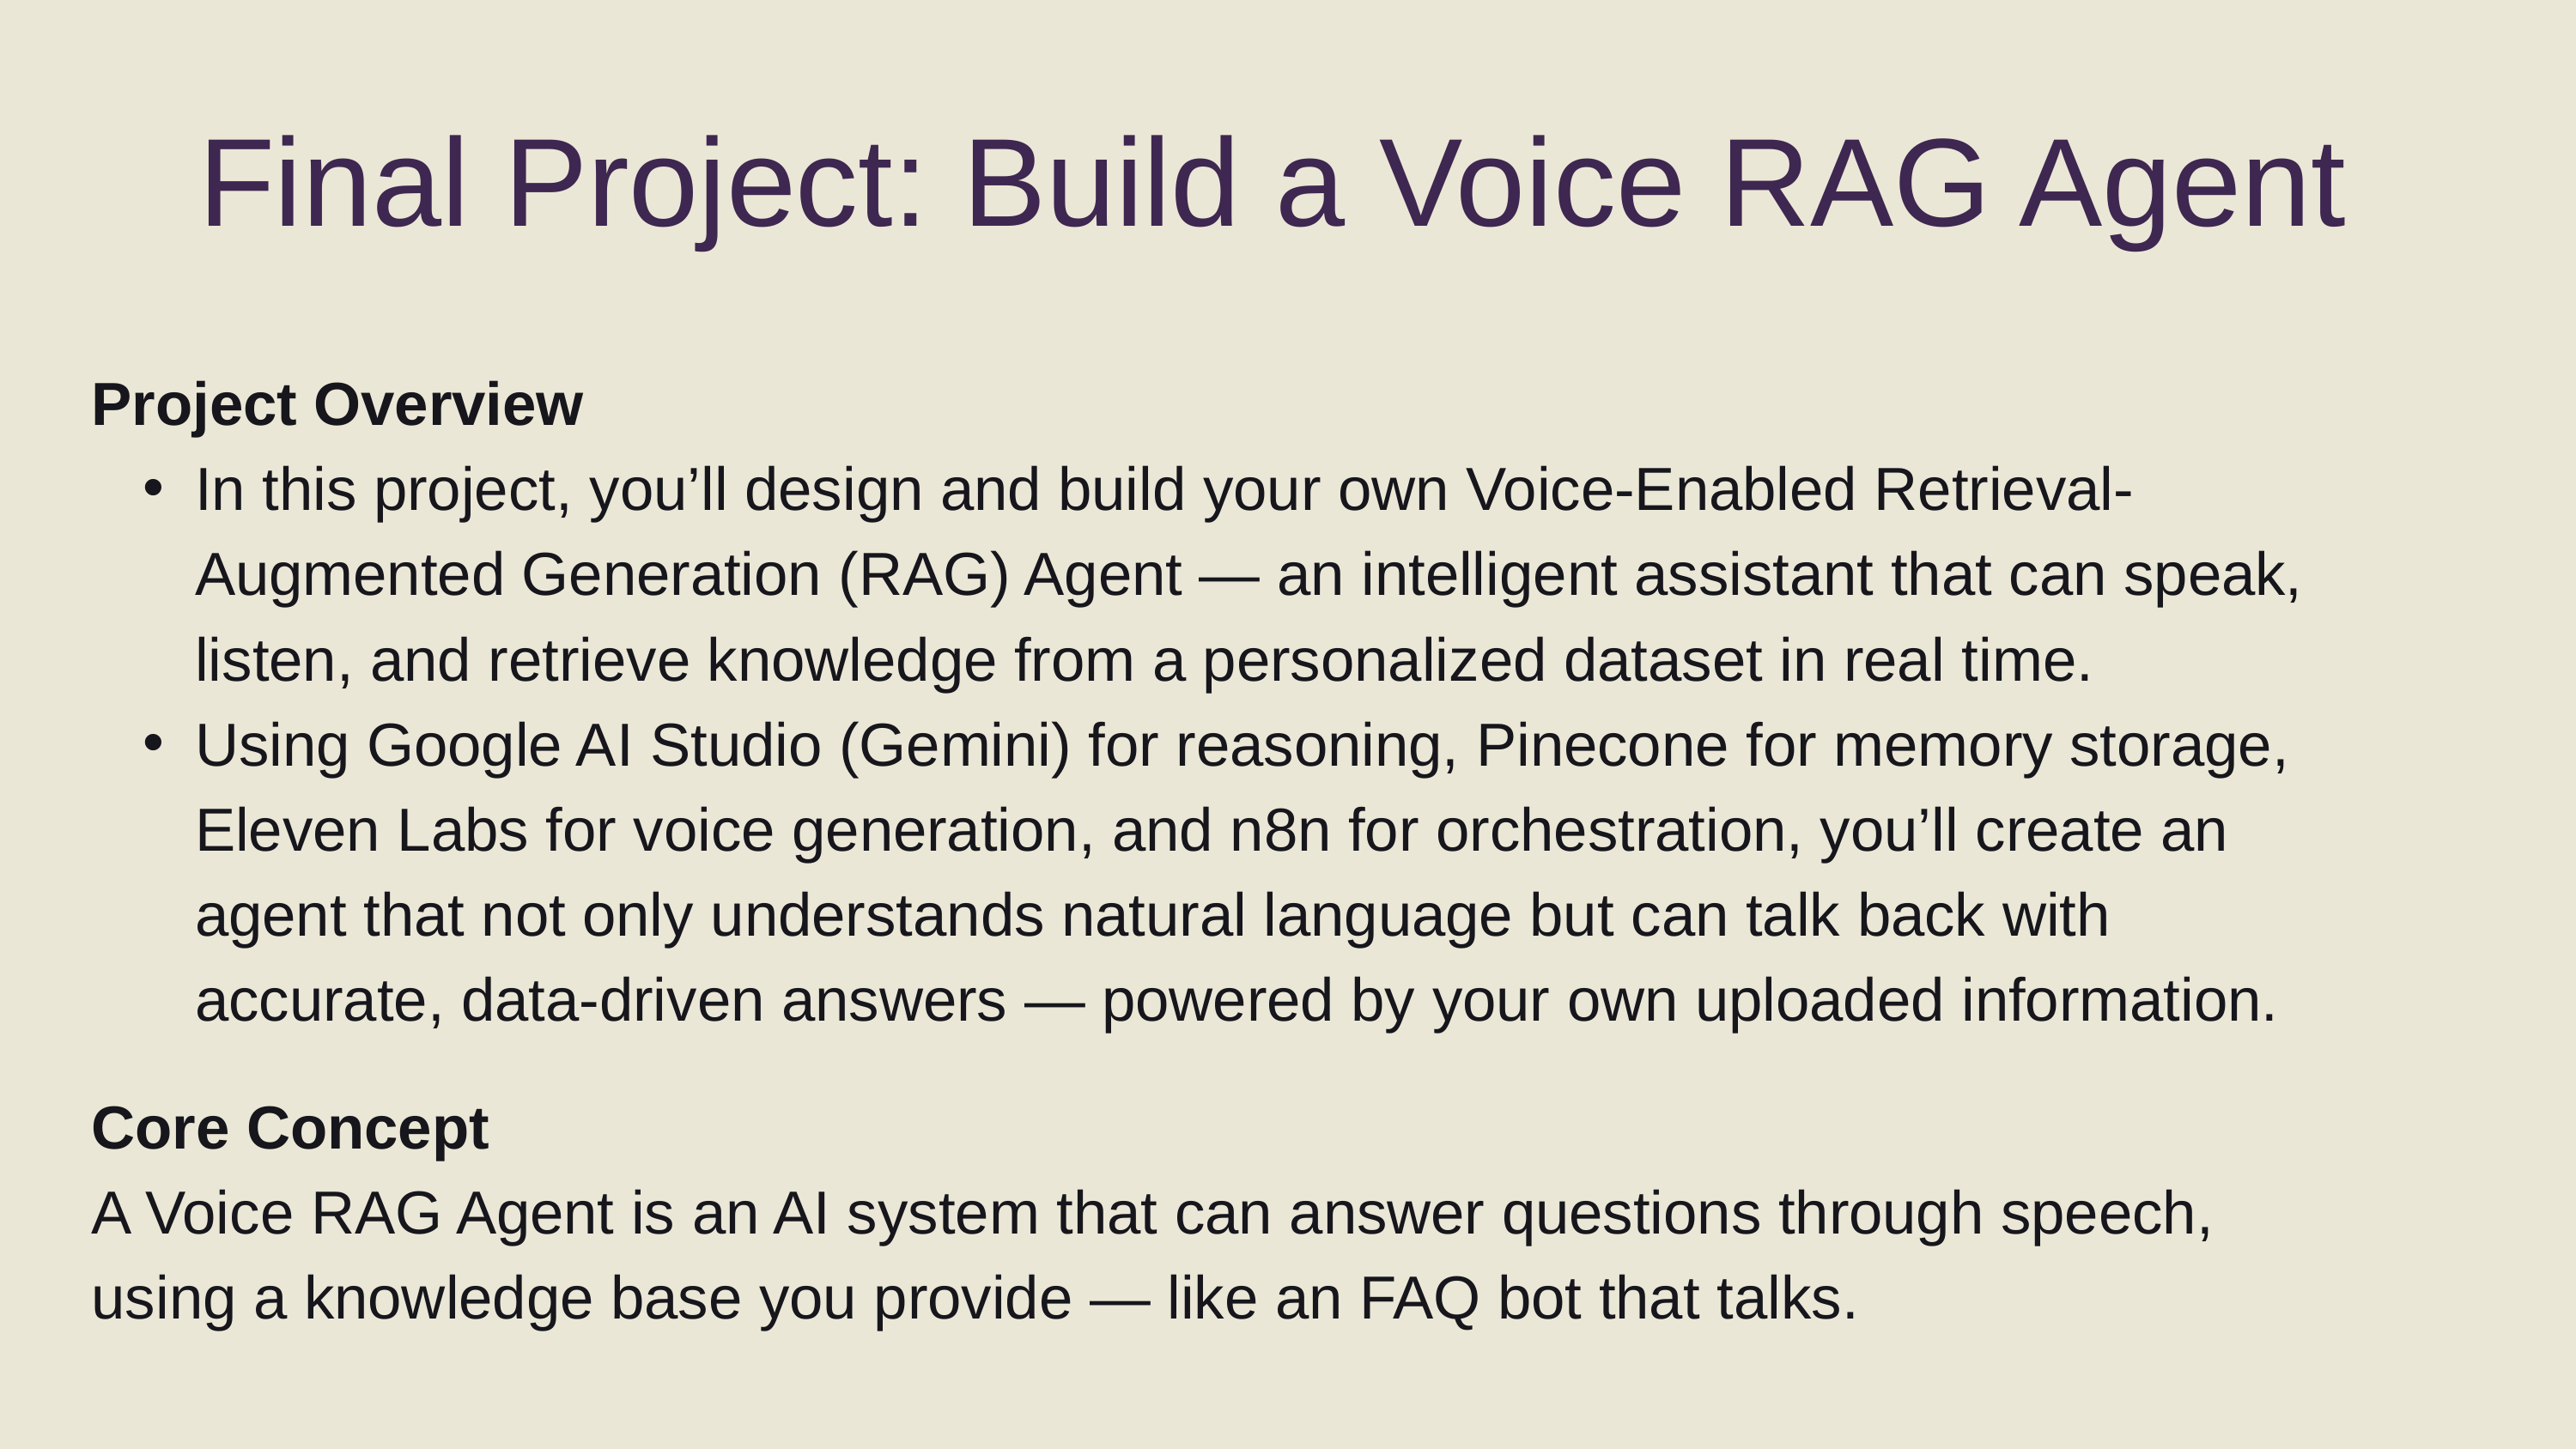

Final Project: Build a Voice RAG Agent
Project Overview
In this project, you’ll design and build your own Voice-Enabled Retrieval-Augmented Generation (RAG) Agent — an intelligent assistant that can speak, listen, and retrieve knowledge from a personalized dataset in real time.
Using Google AI Studio (Gemini) for reasoning, Pinecone for memory storage, Eleven Labs for voice generation, and n8n for orchestration, you’ll create an agent that not only understands natural language but can talk back with accurate, data-driven answers — powered by your own uploaded information.

Core Concept
A Voice RAG Agent is an AI system that can answer questions through speech, using a knowledge base you provide — like an FAQ bot that talks.